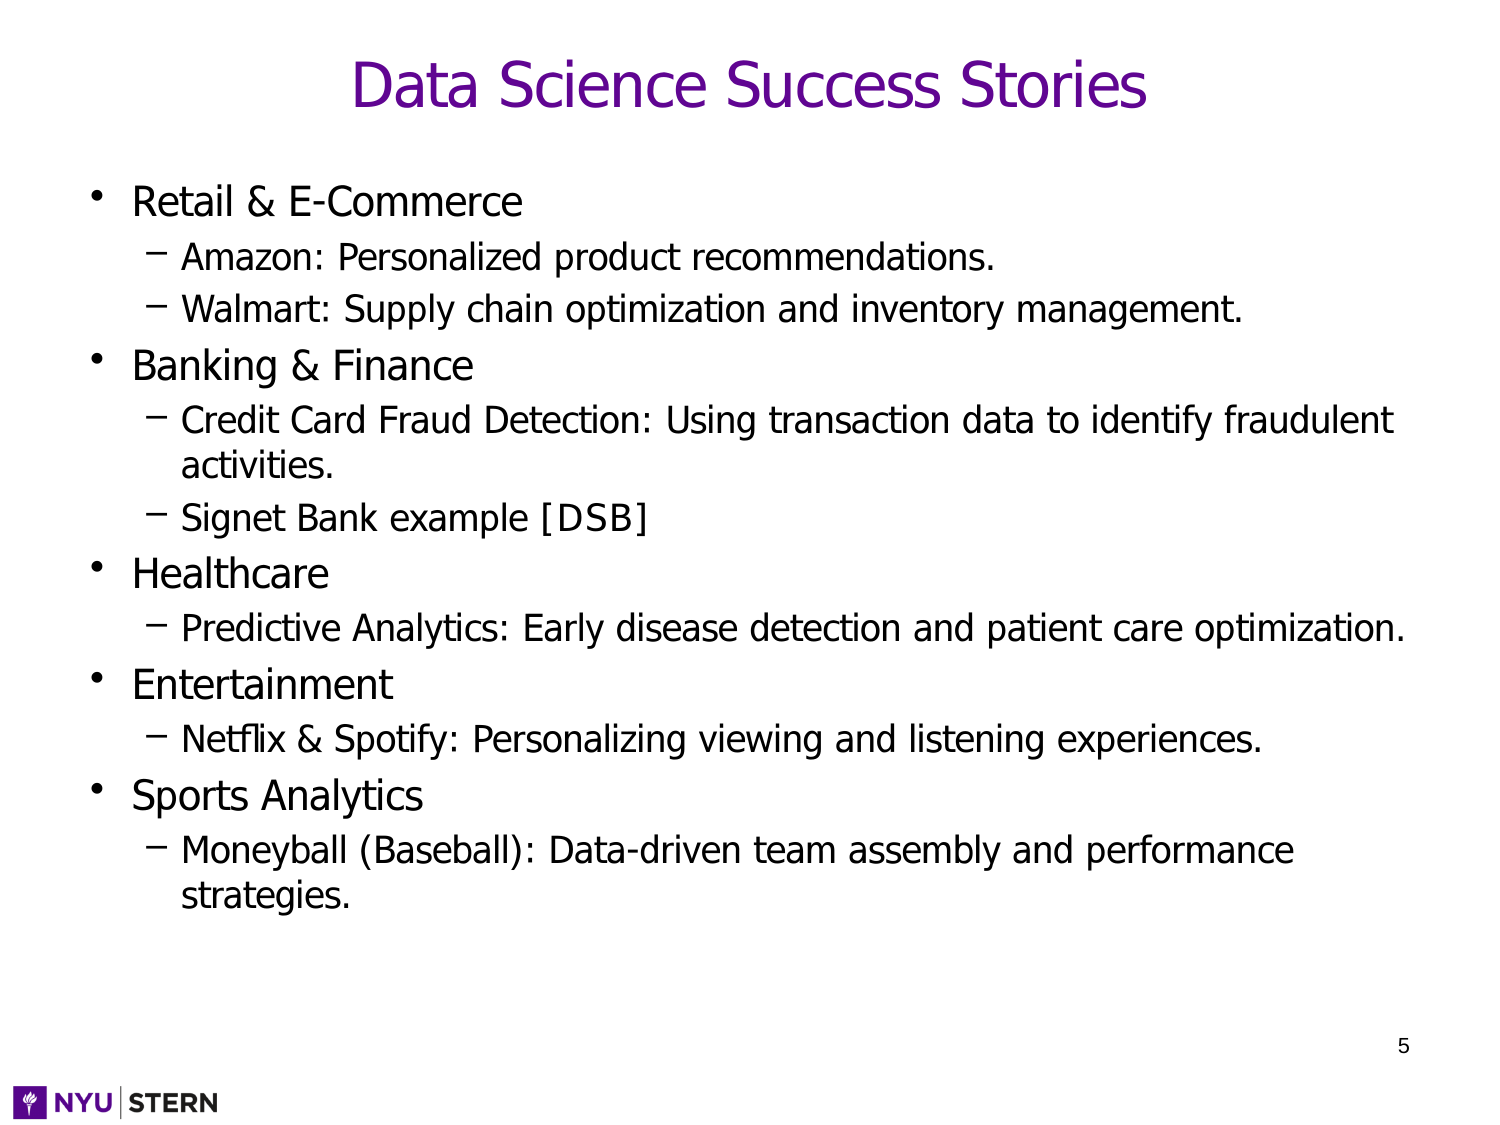

# Data Science Success Stories
Retail & E-Commerce
Amazon: Personalized product recommendations.
Walmart: Supply chain optimization and inventory management.
Banking & Finance
Credit Card Fraud Detection: Using transaction data to identify fraudulent activities.
Signet Bank example [DSB]
Healthcare
Predictive Analytics: Early disease detection and patient care optimization.
Entertainment
Netflix & Spotify: Personalizing viewing and listening experiences.
Sports Analytics
Moneyball (Baseball): Data-driven team assembly and performance strategies.
5